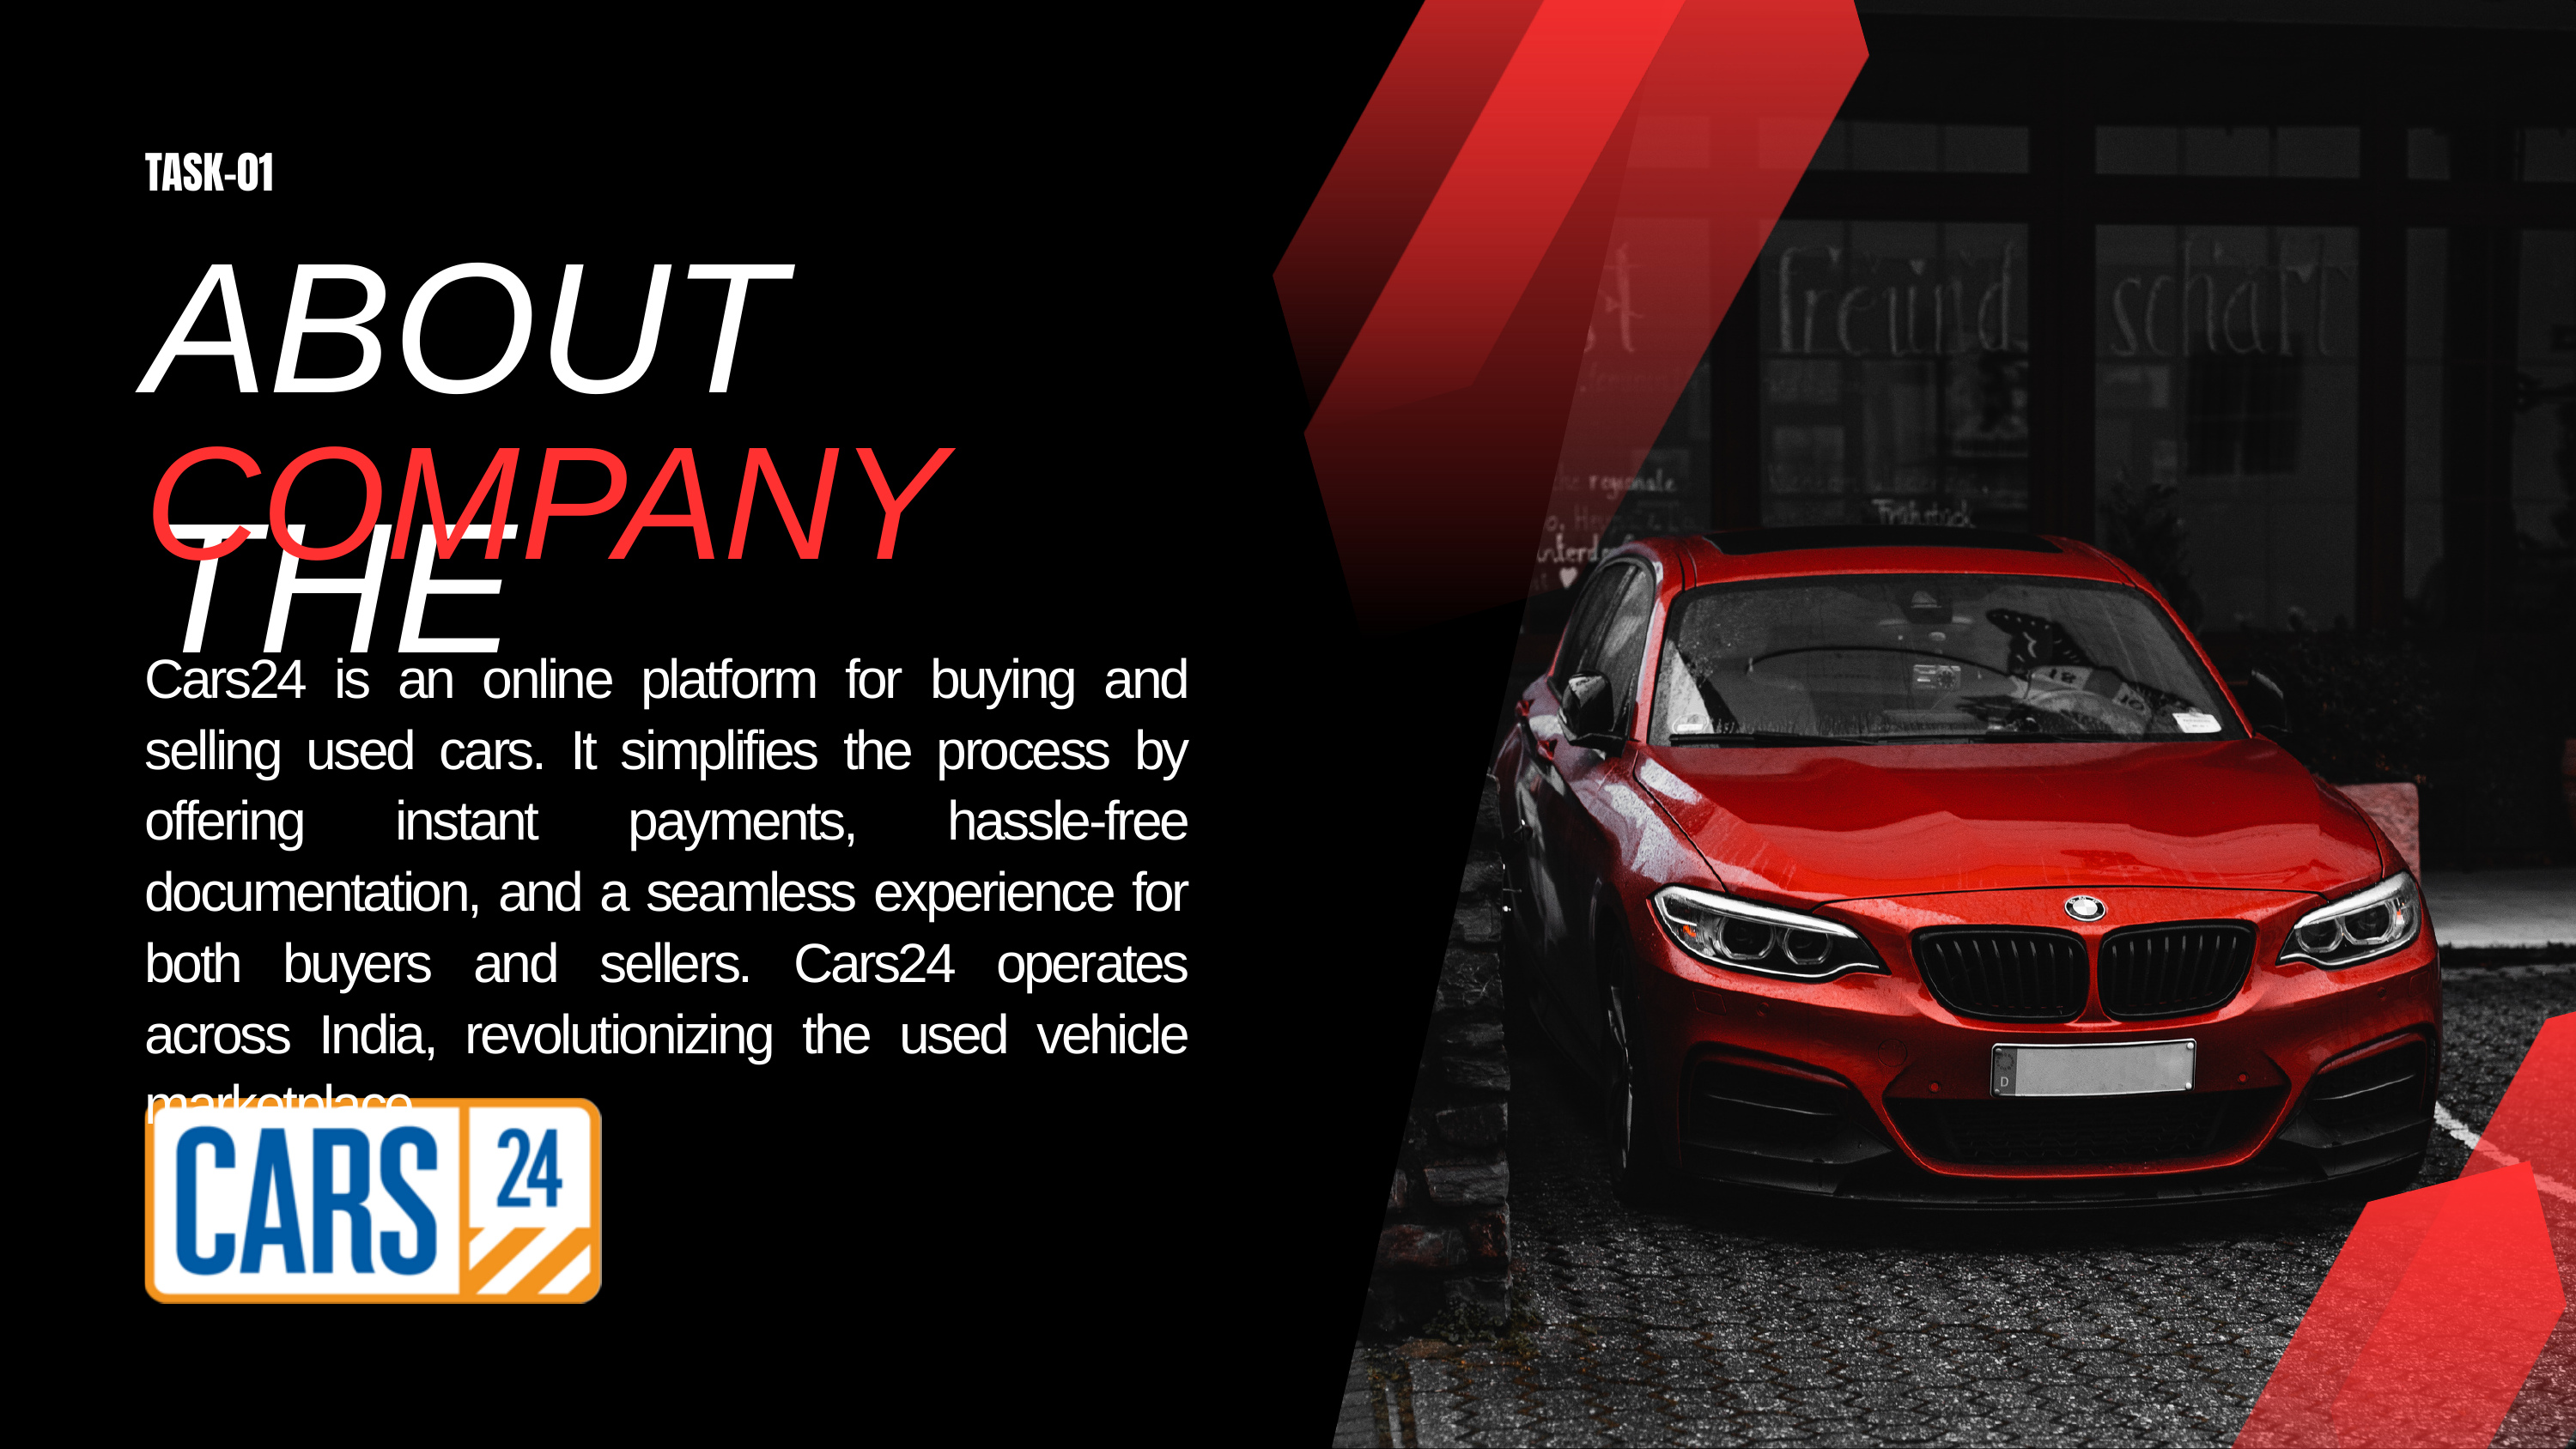

TASK-01
ABOUT THE
COMPANY
Cars24 is an online platform for buying and selling used cars. It simplifies the process by offering instant payments, hassle-free documentation, and a seamless experience for both buyers and sellers. Cars24 operates across India, revolutionizing the used vehicle marketplace